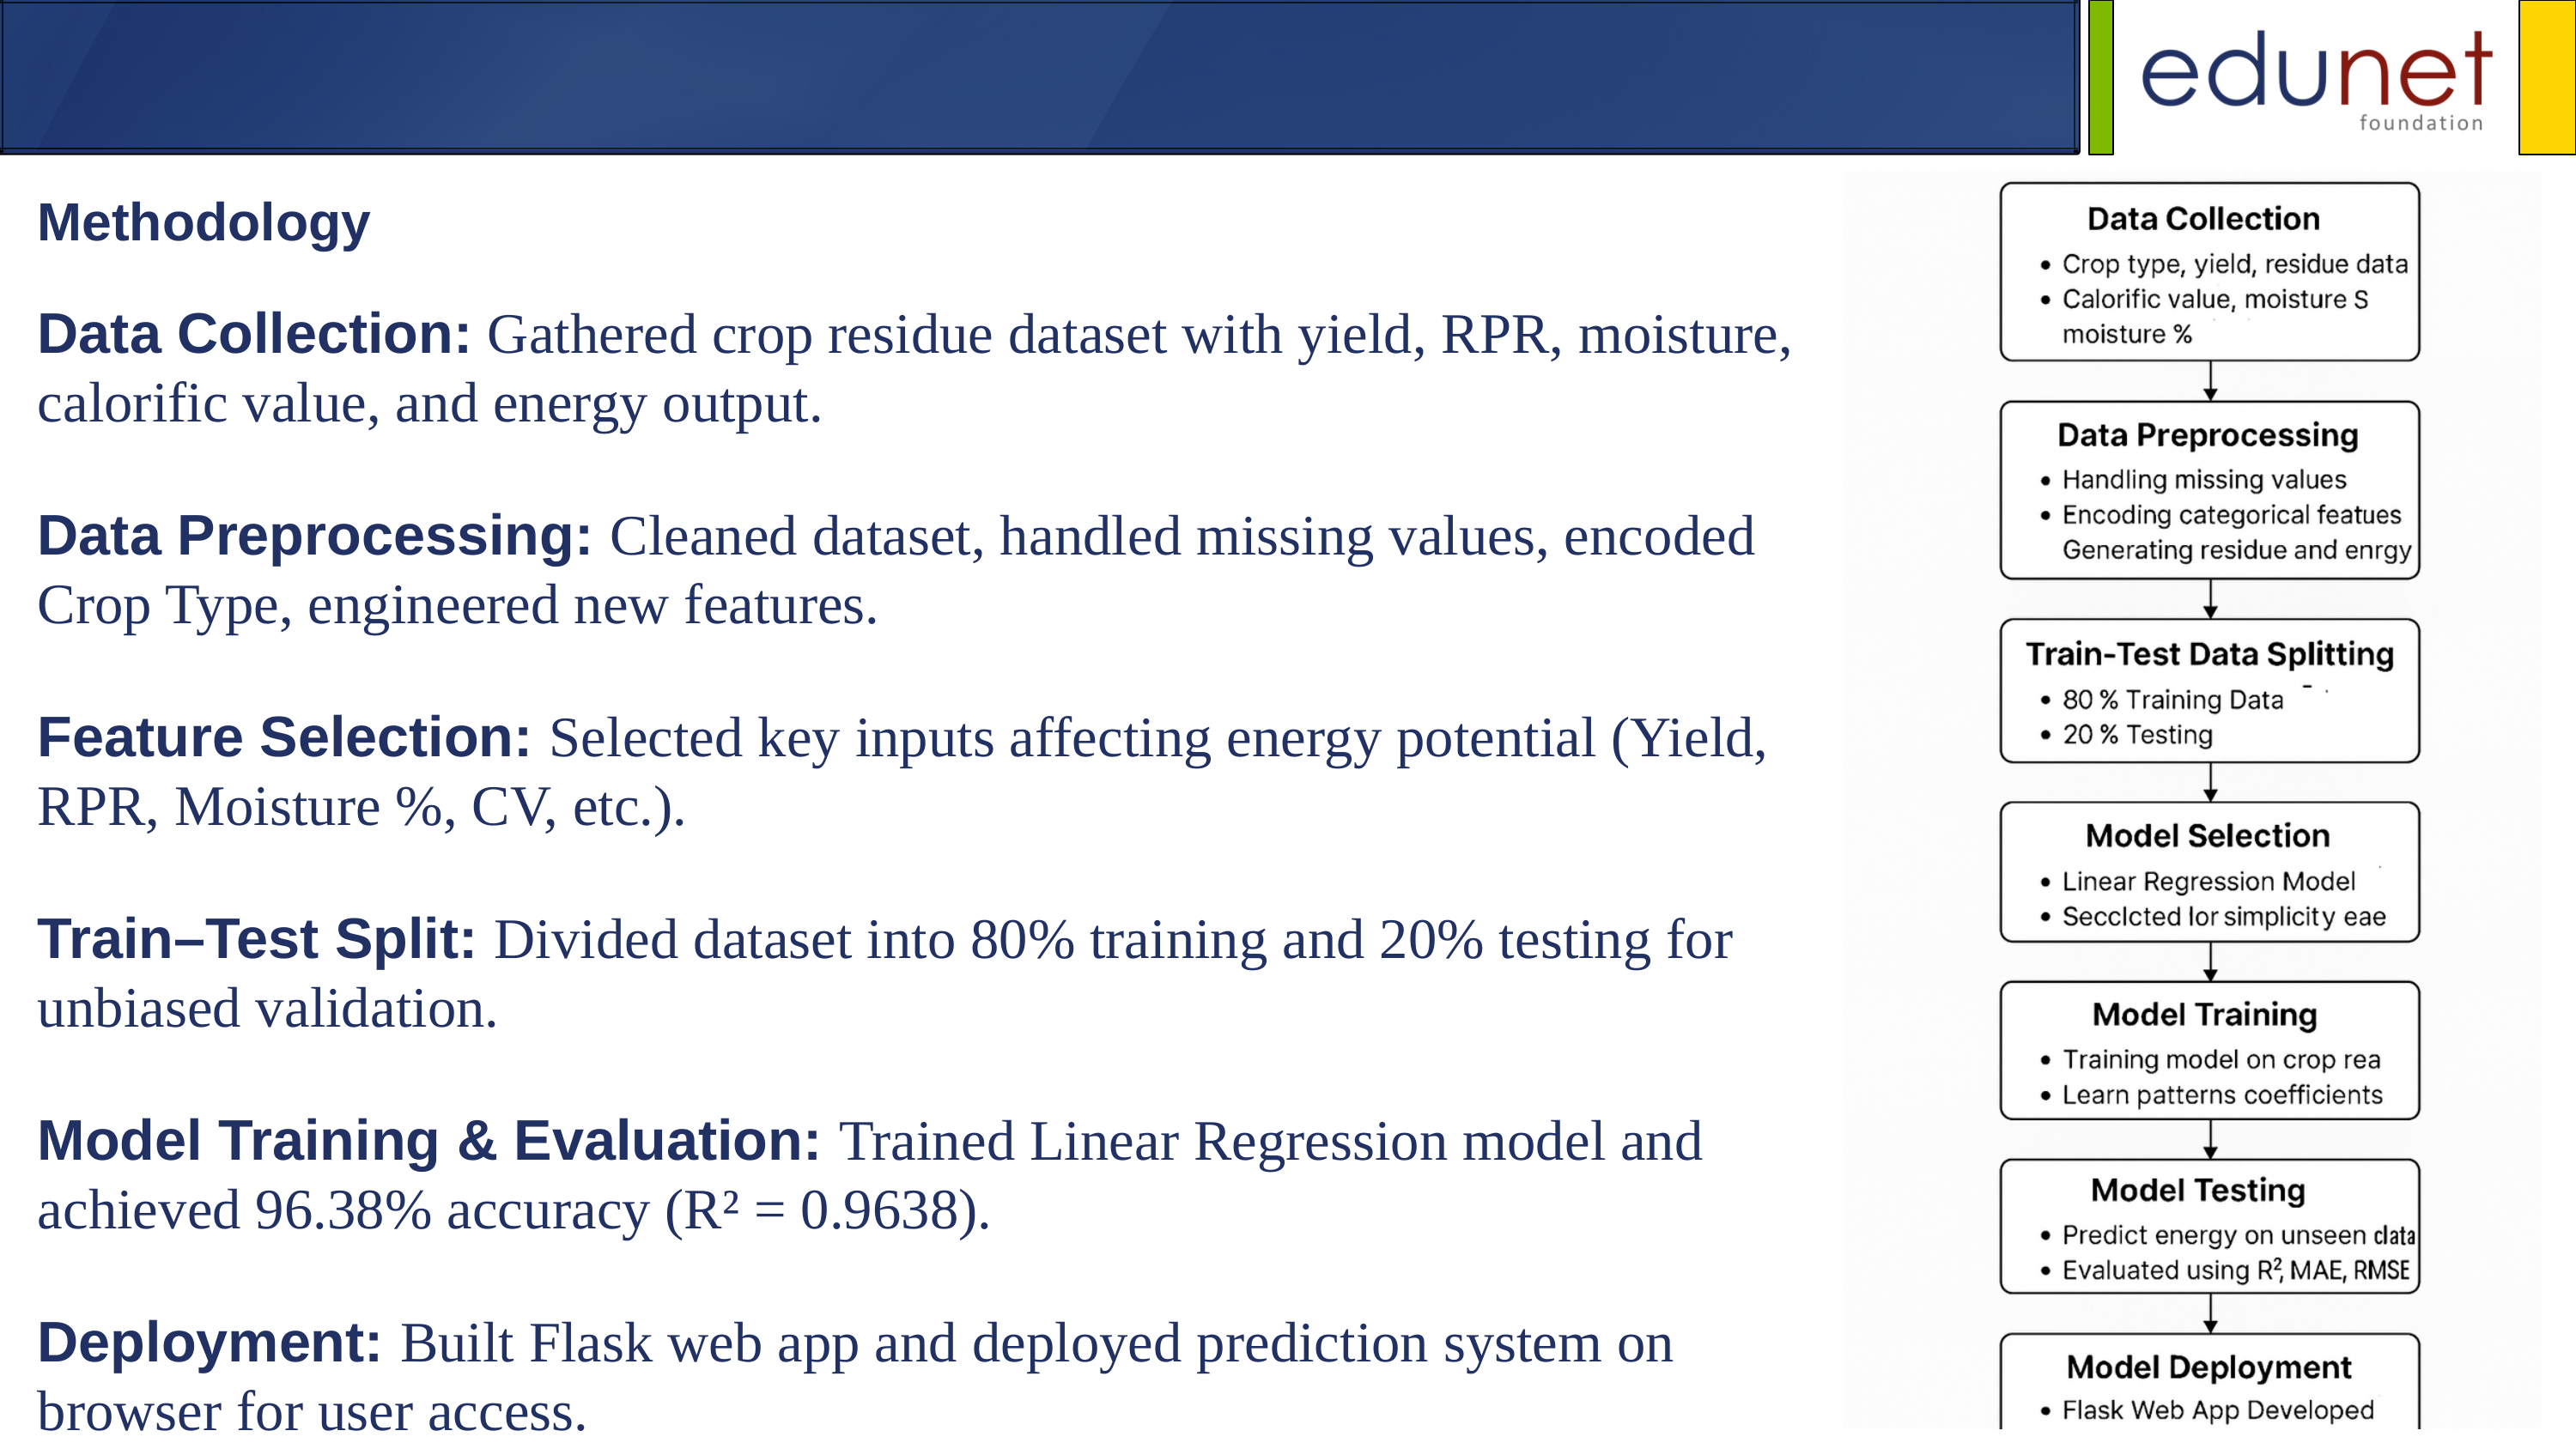

Methodology
Data Collection: Gathered crop residue dataset with yield, RPR, moisture, calorific value, and energy output.

Data Preprocessing: Cleaned dataset, handled missing values, encoded Crop Type, engineered new features.

Feature Selection: Selected key inputs affecting energy potential (Yield, RPR, Moisture %, CV, etc.).

Train–Test Split: Divided dataset into 80% training and 20% testing for unbiased validation.

Model Training & Evaluation: Trained Linear Regression model and achieved 96.38% accuracy (R² = 0.9638).

Deployment: Built Flask web app and deployed prediction system on browser for user access.